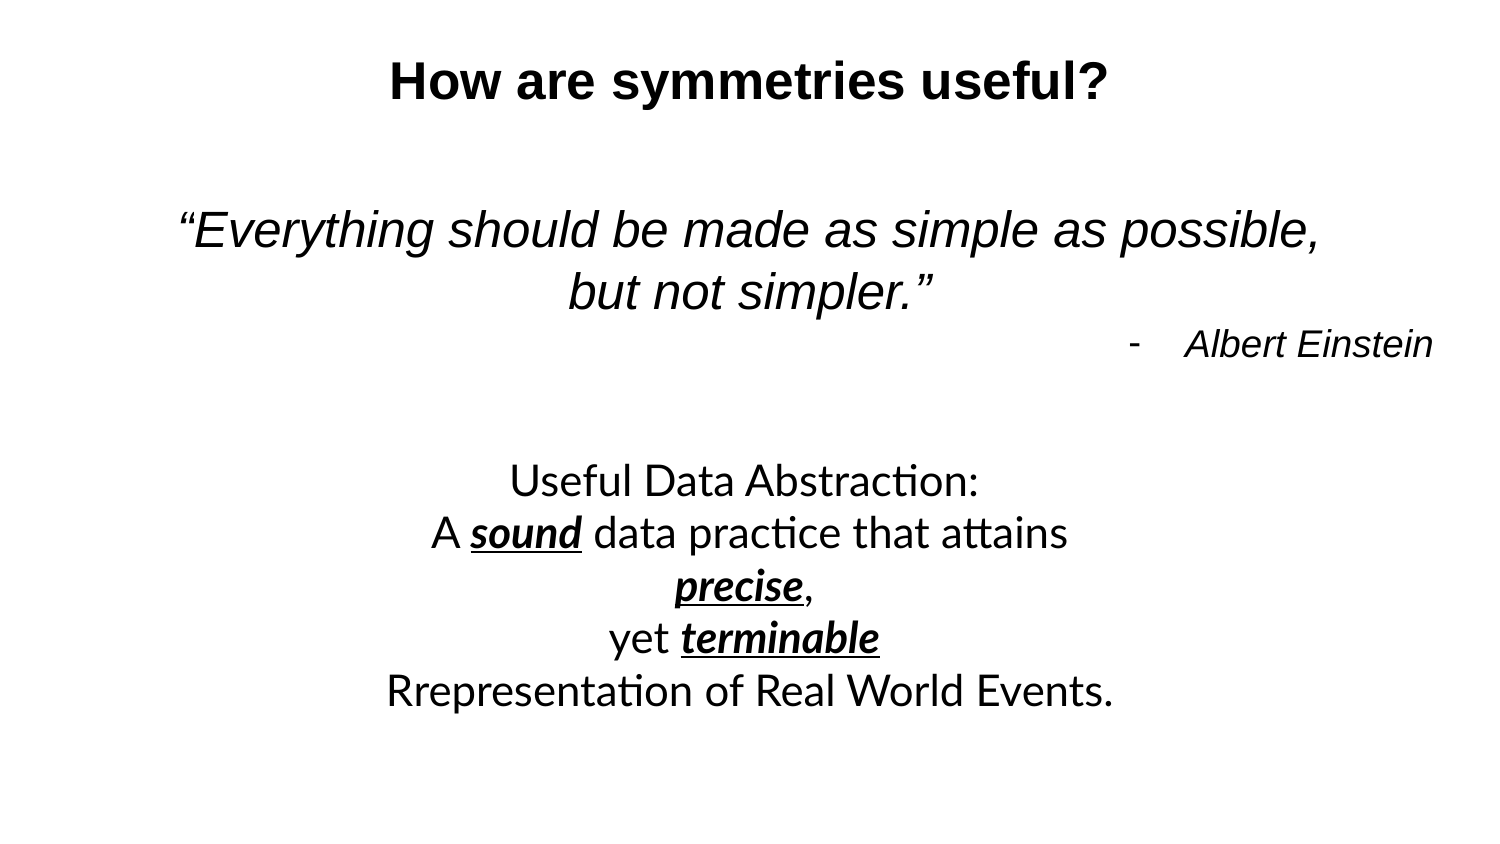

How are symmetries useful?
# “Everything should be made as simple as possible,
but not simpler.”
Albert Einstein
Useful Data Abstraction:
A sound data practice that attains
precise,
yet terminable
Rrepresentation of Real World Events.